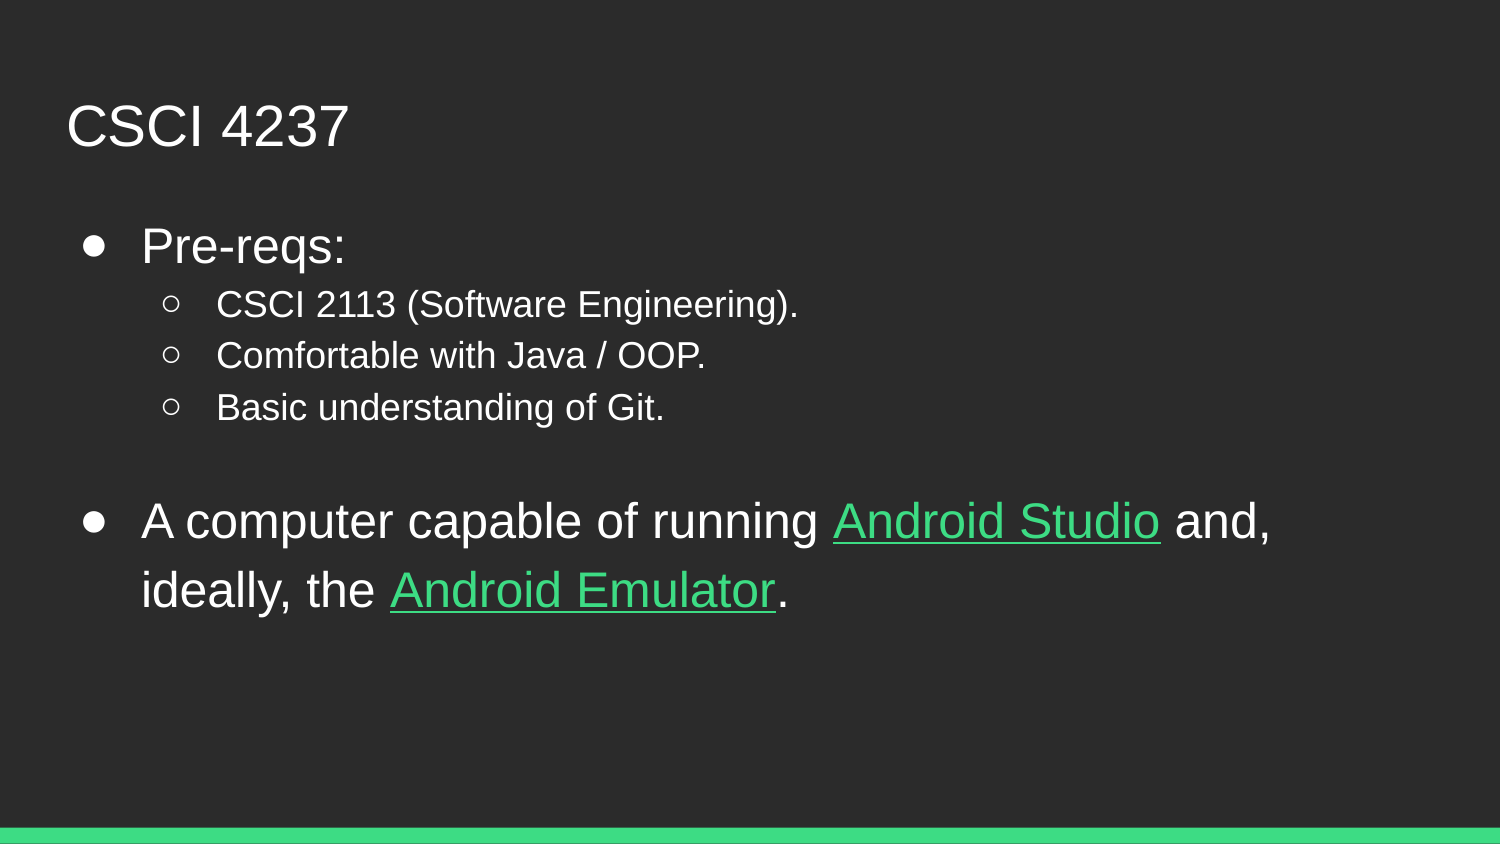

# CSCI 4237
Pre-reqs:
CSCI 2113 (Software Engineering).
Comfortable with Java / OOP.
Basic understanding of Git.
A computer capable of running Android Studio and, ideally, the Android Emulator.